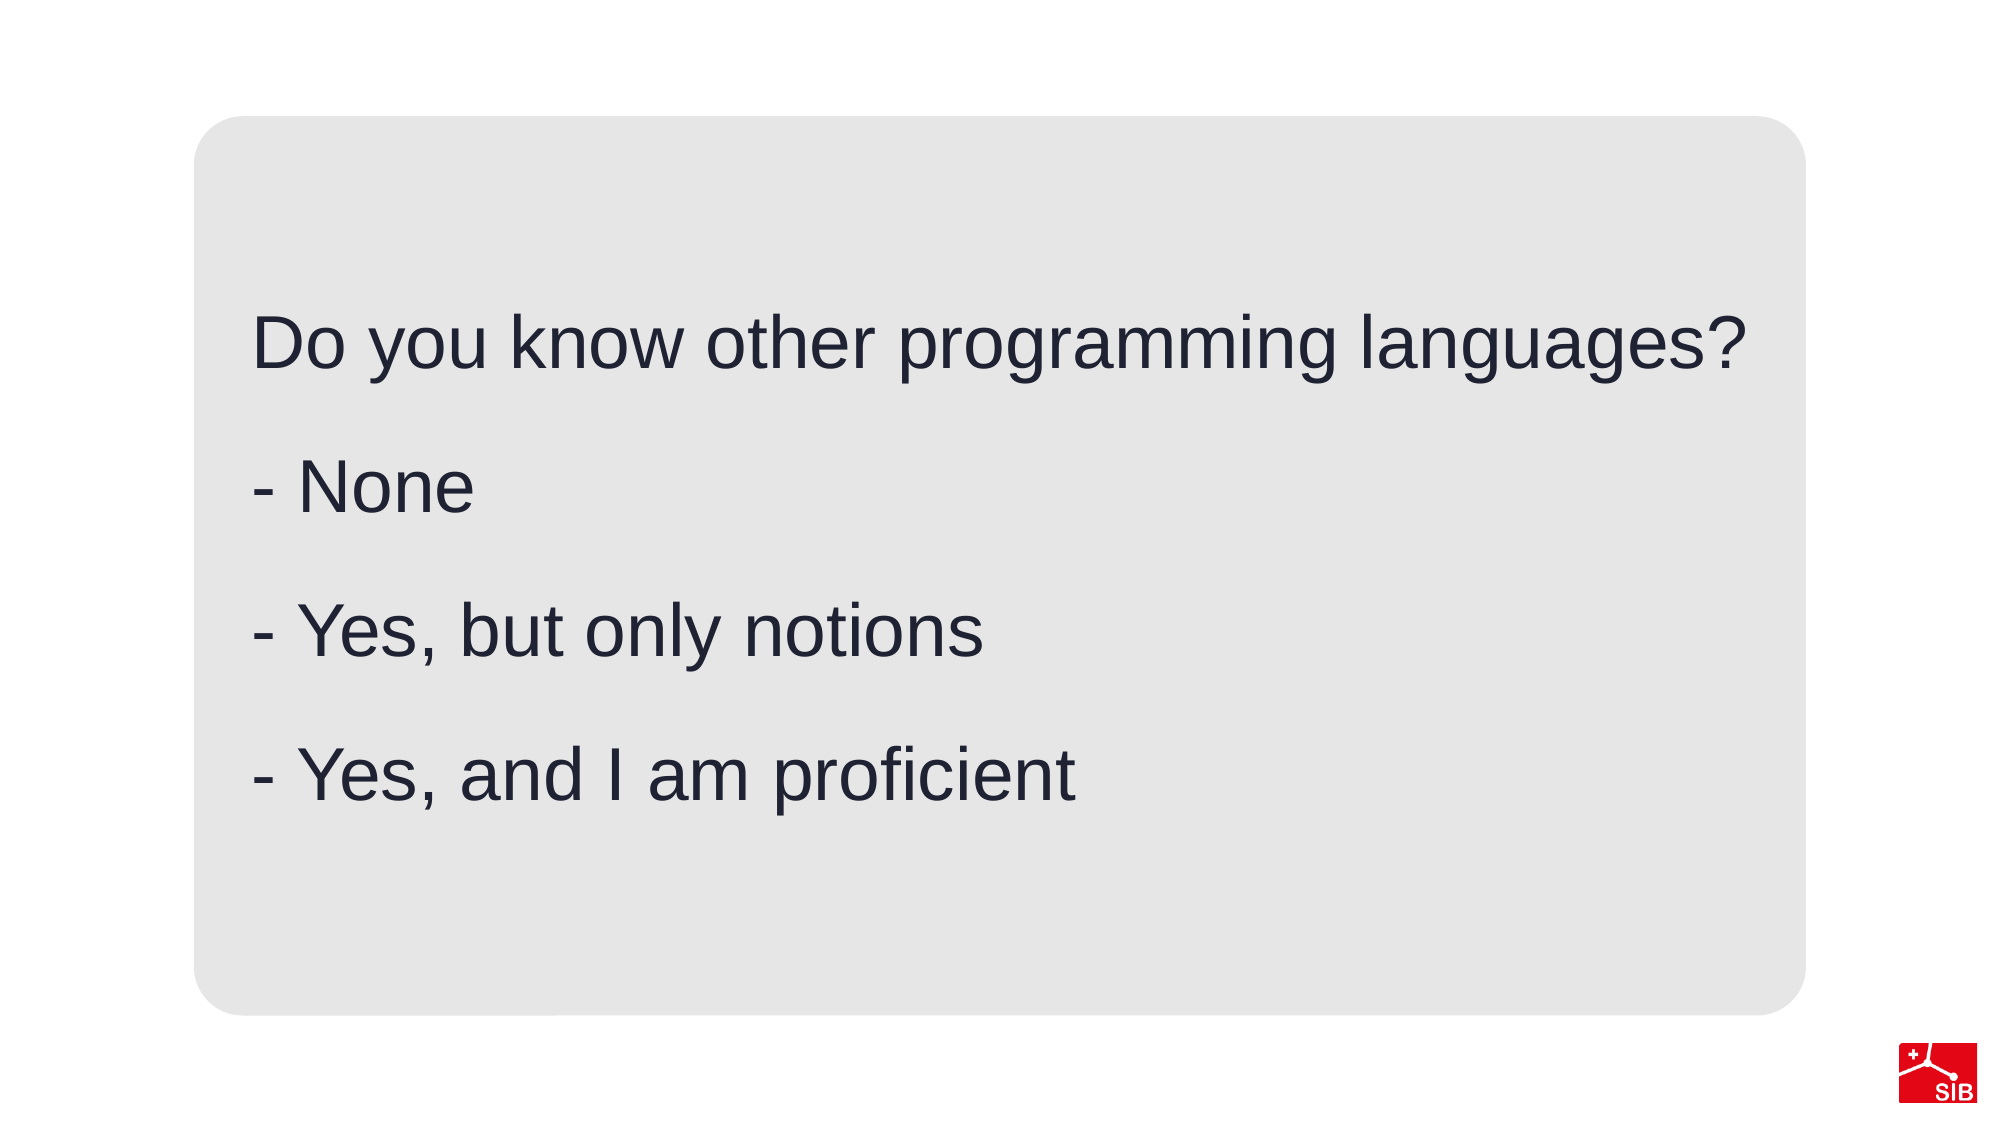

# Do you know other programming languages? - None - Yes, but only notions - Yes, and I am proficient